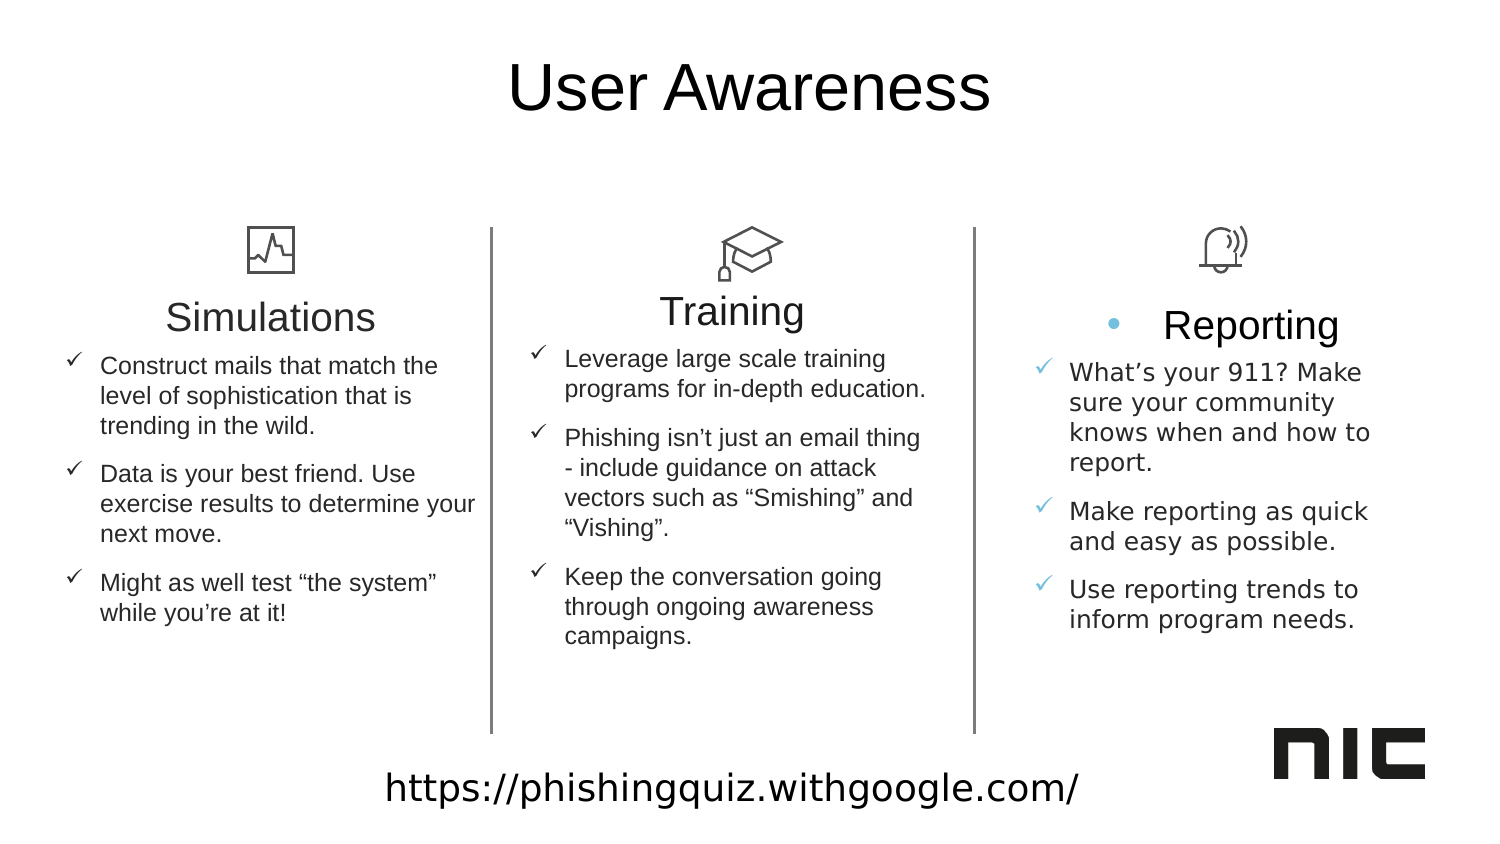

# User Awareness

Training
Leverage large scale training programs for in-depth education.
Phishing isn’t just an email thing - include guidance on attack vectors such as “Smishing” and “Vishing”.
Keep the conversation going through ongoing awareness campaigns.

Simulations
Construct mails that match the level of sophistication that is trending in the wild.
Data is your best friend. Use exercise results to determine your next move.
Might as well test “the system” while you’re at it!
Reporting
What’s your 911? Make sure your community knows when and how to report.
Make reporting as quick and easy as possible.
Use reporting trends to inform program needs.

https://phishingquiz.withgoogle.com/